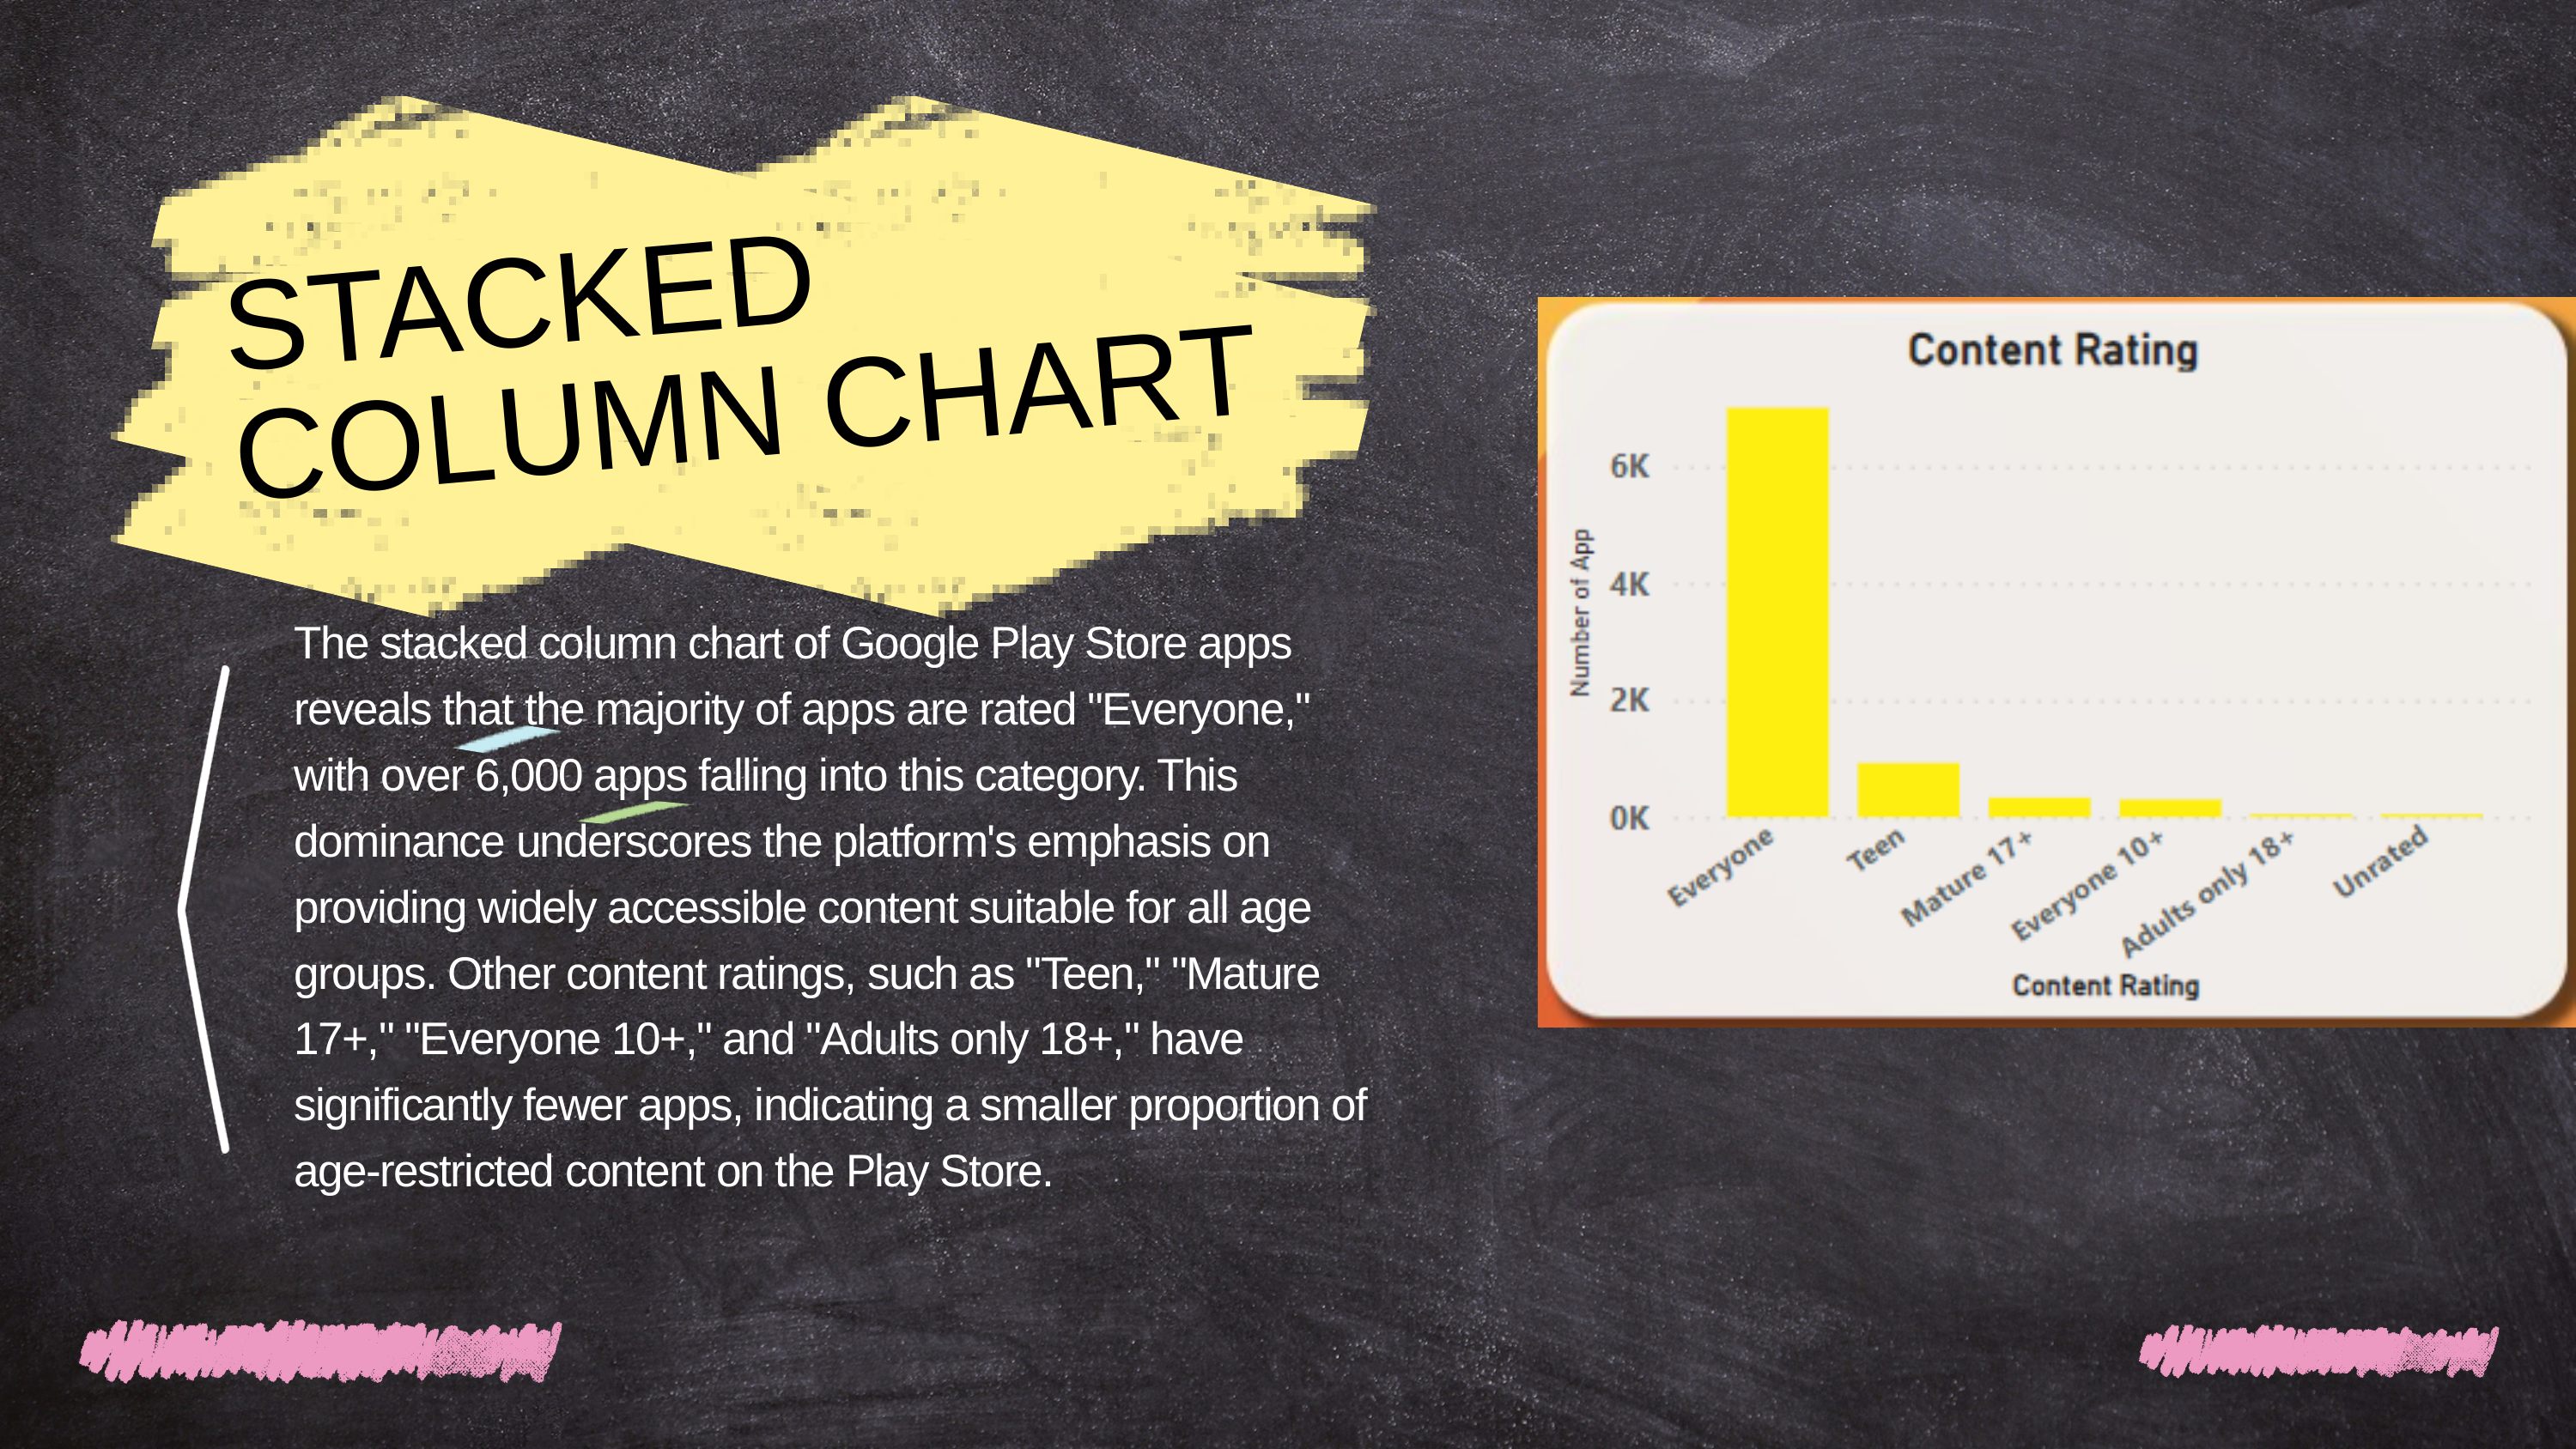

STACKED COLUMN CHART

The stacked column chart of Google Play Store apps reveals that the majority of apps are rated "Everyone," with over 6,000 apps falling into this category. This dominance underscores the platform's emphasis on providing widely accessible content suitable for all age groups. Other content ratings, such as "Teen," "Mature 17+," "Everyone 10+," and "Adults only 18+," have significantly fewer apps, indicating a smaller proportion of age-restricted content on the Play Store.